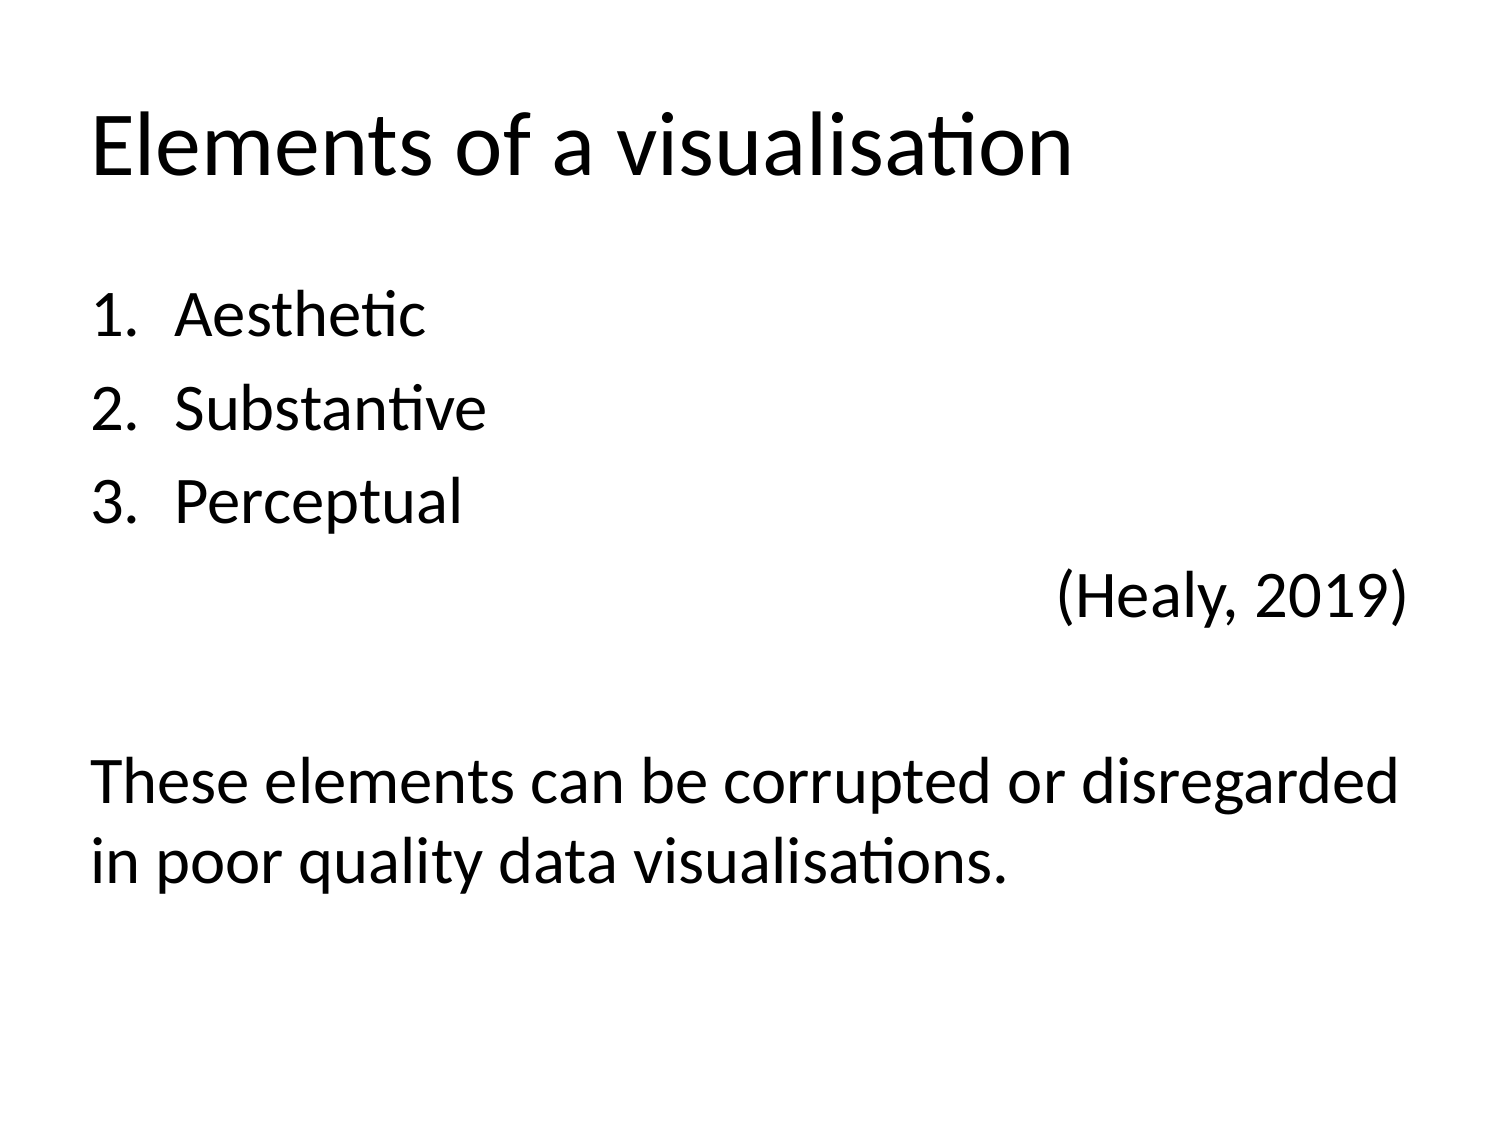

# Elements of a visualisation
Aesthetic
Substantive
Perceptual
(Healy, 2019)

These elements can be corrupted or disregarded in poor quality data visualisations.